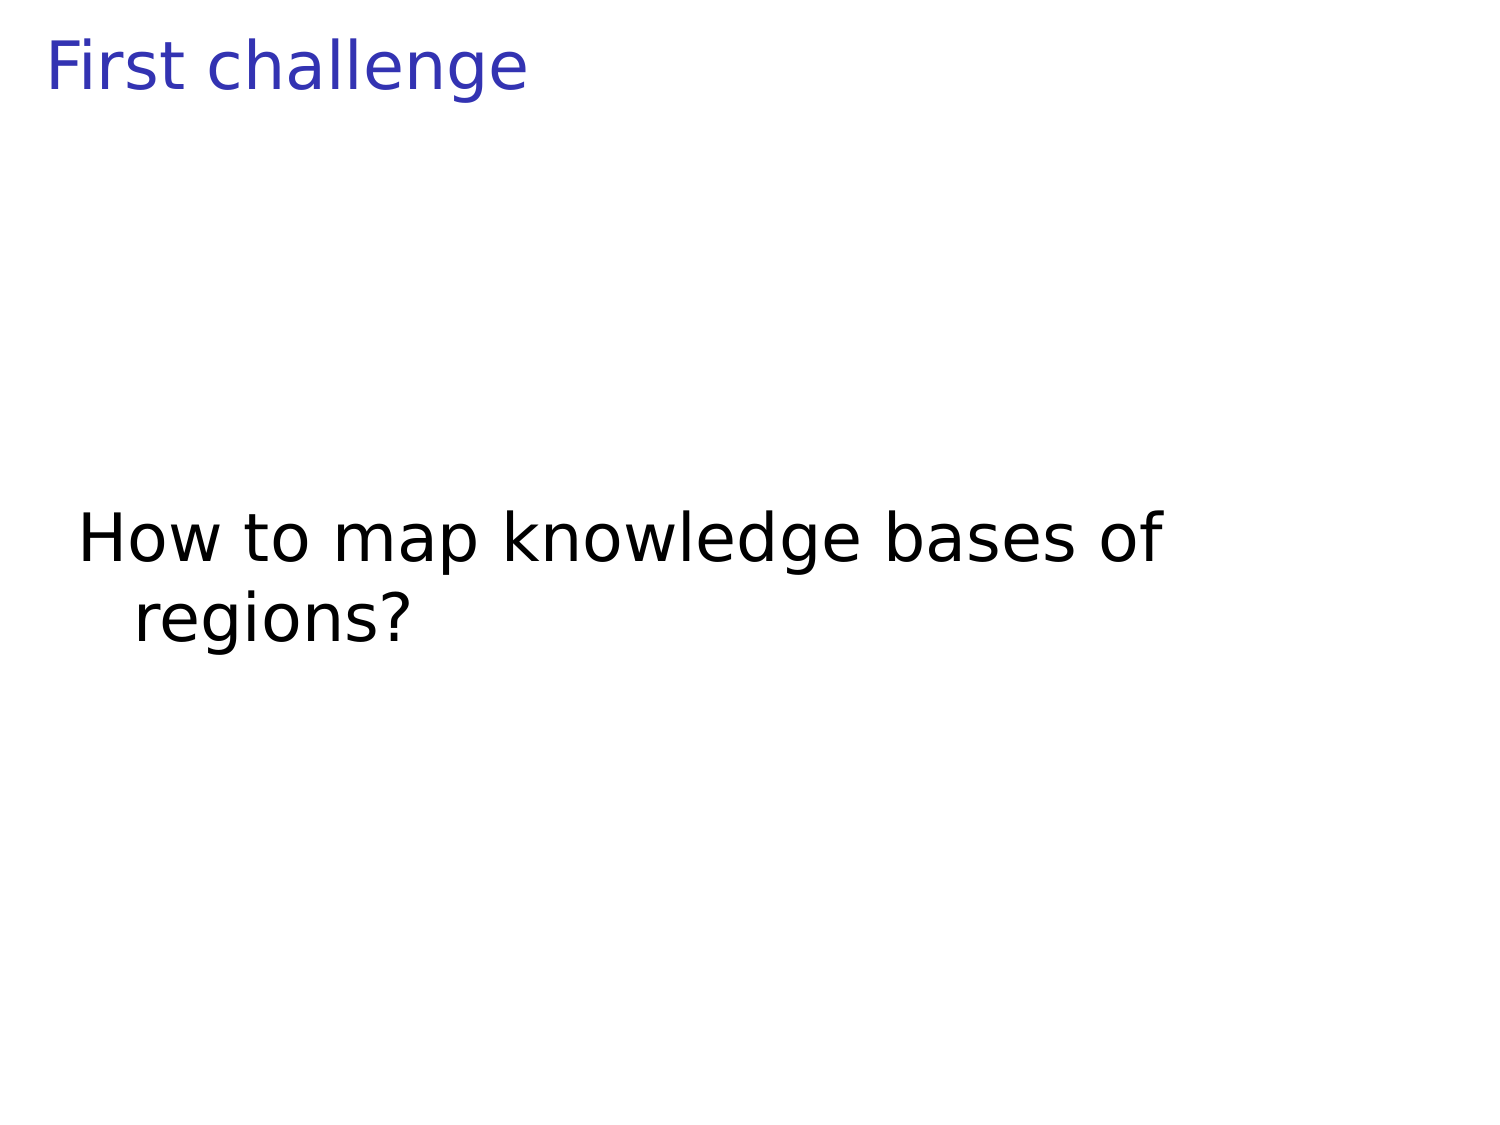

# First challenge
How to map knowledge bases of regions?